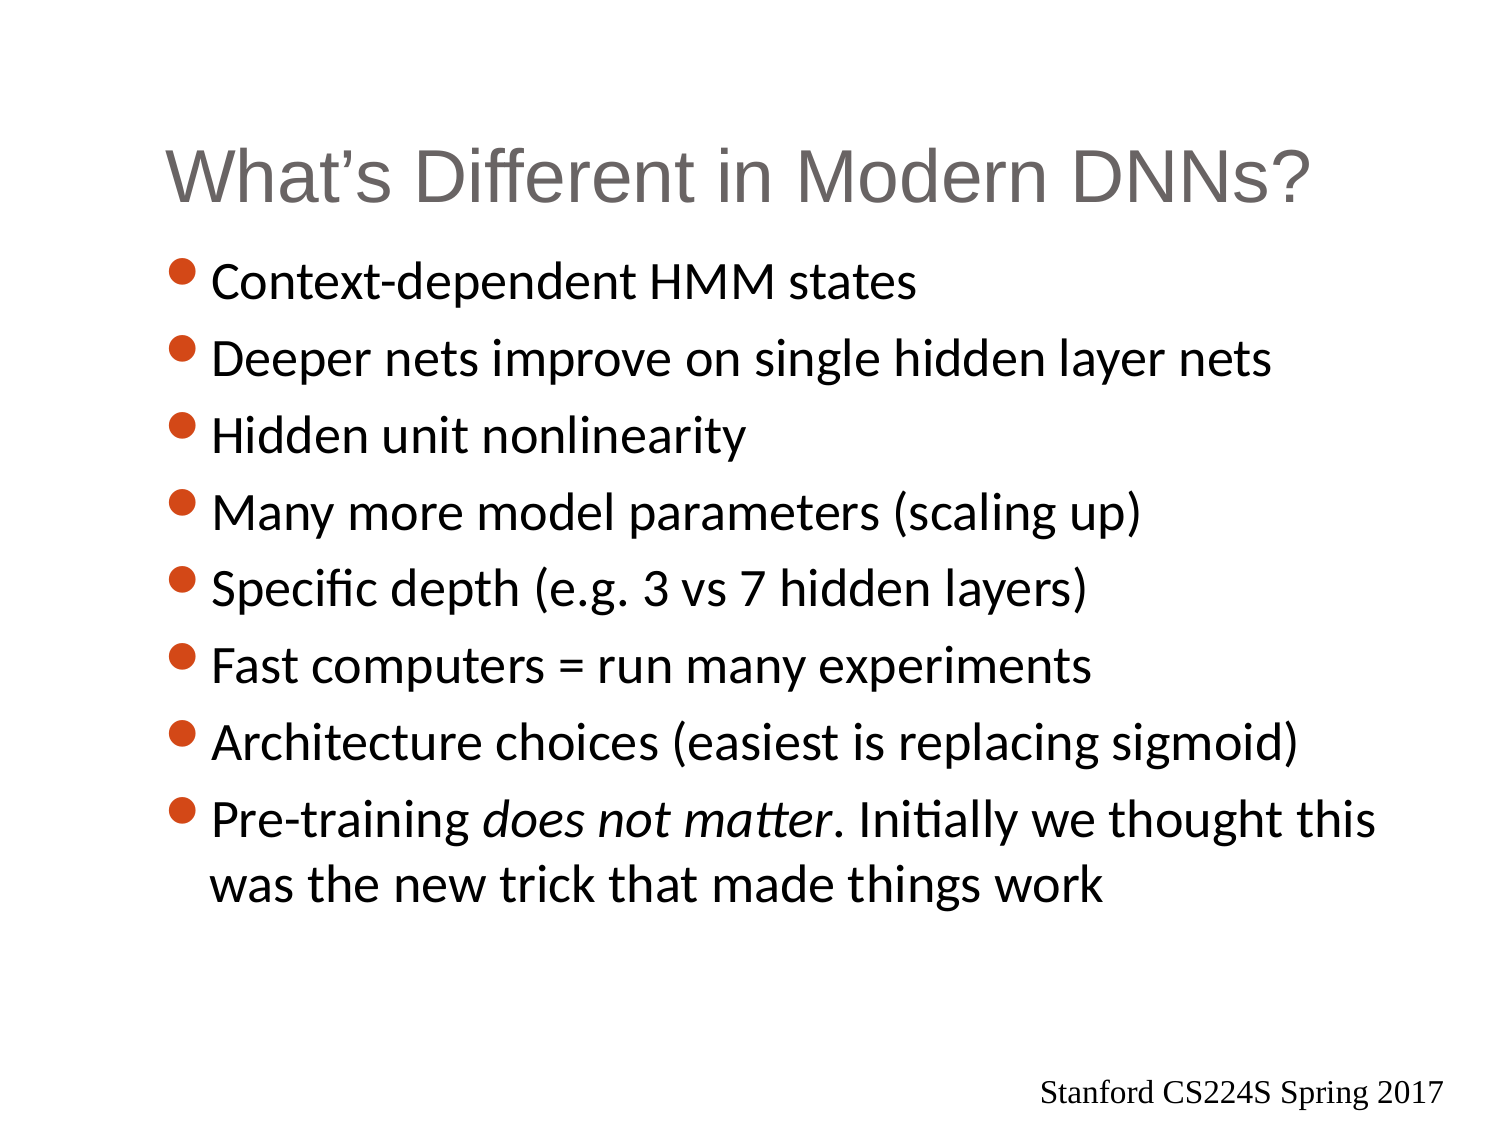

# What’s Different in Modern DNNs?
Context-dependent HMM states
Deeper nets improve on single hidden layer nets
Hidden unit nonlinearity
Many more model parameters (scaling up)
Specific depth (e.g. 3 vs 7 hidden layers)
Fast computers = run many experiments
Architecture choices (easiest is replacing sigmoid)
Pre-training does not matter. Initially we thought this was the new trick that made things work